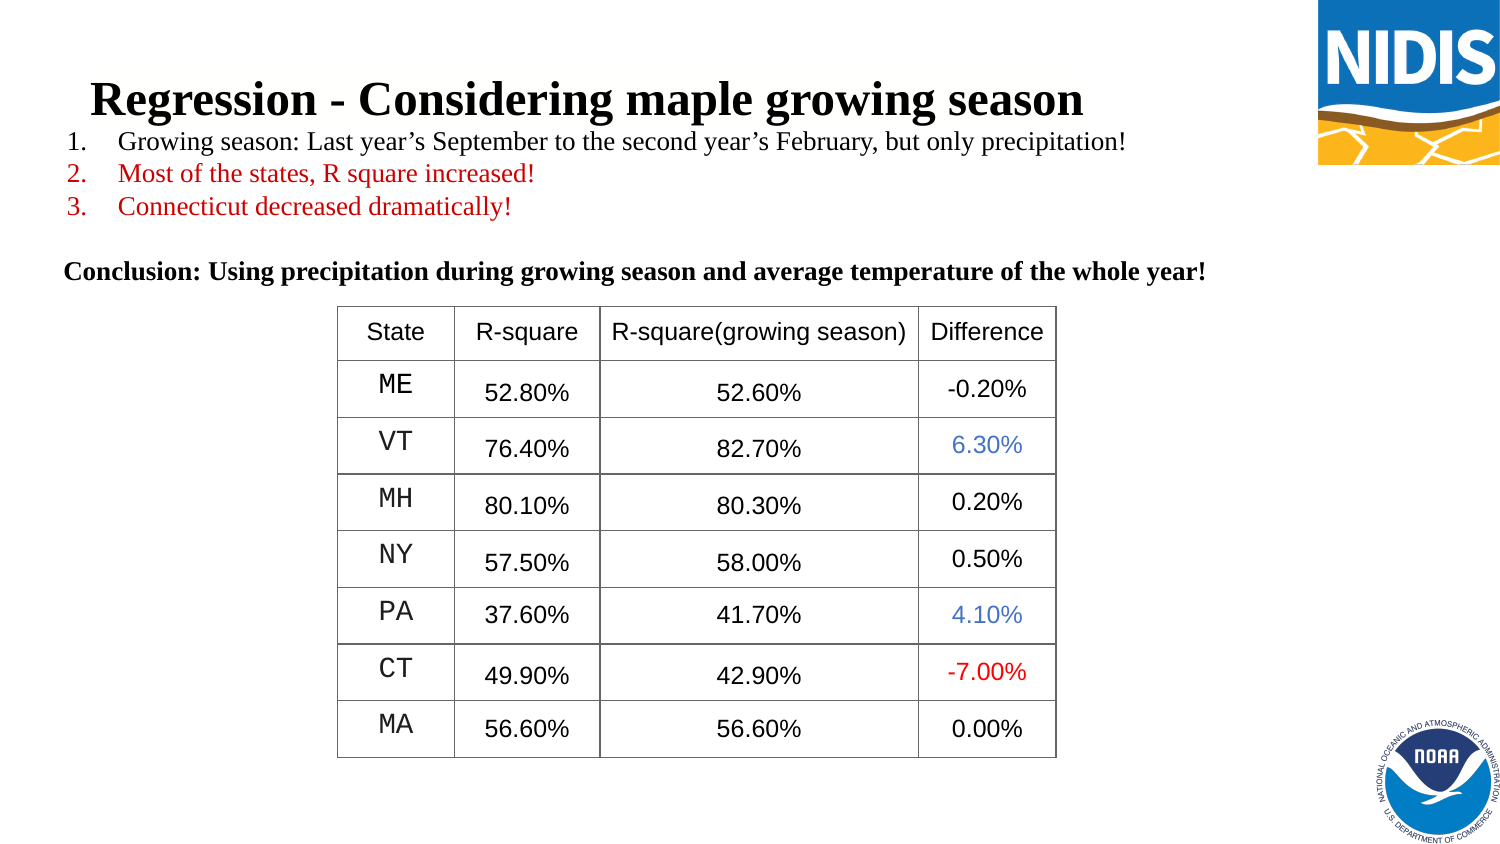

# Regression - Considering maple growing season
Growing season: Last year’s September to the second year’s February, but only precipitation!
Most of the states, R square increased!
Connecticut decreased dramatically!

   Conclusion: Using precipitation during growing season and average temperature of the whole year!

| State | R-square | R-square(growing season) | Difference |
| --- | --- | --- | --- |
| ME | 52.80% | 52.60% | -0.20% |
| VT | 76.40% | 82.70% | 6.30% |
| MH | 80.10% | 80.30% | 0.20% |
| NY | 57.50% | 58.00% | 0.50% |
| PA | 37.60% | 41.70% | 4.10% |
| CT | 49.90% | 42.90% | -7.00% |
| MA | 56.60% | 56.60% | 0.00% |